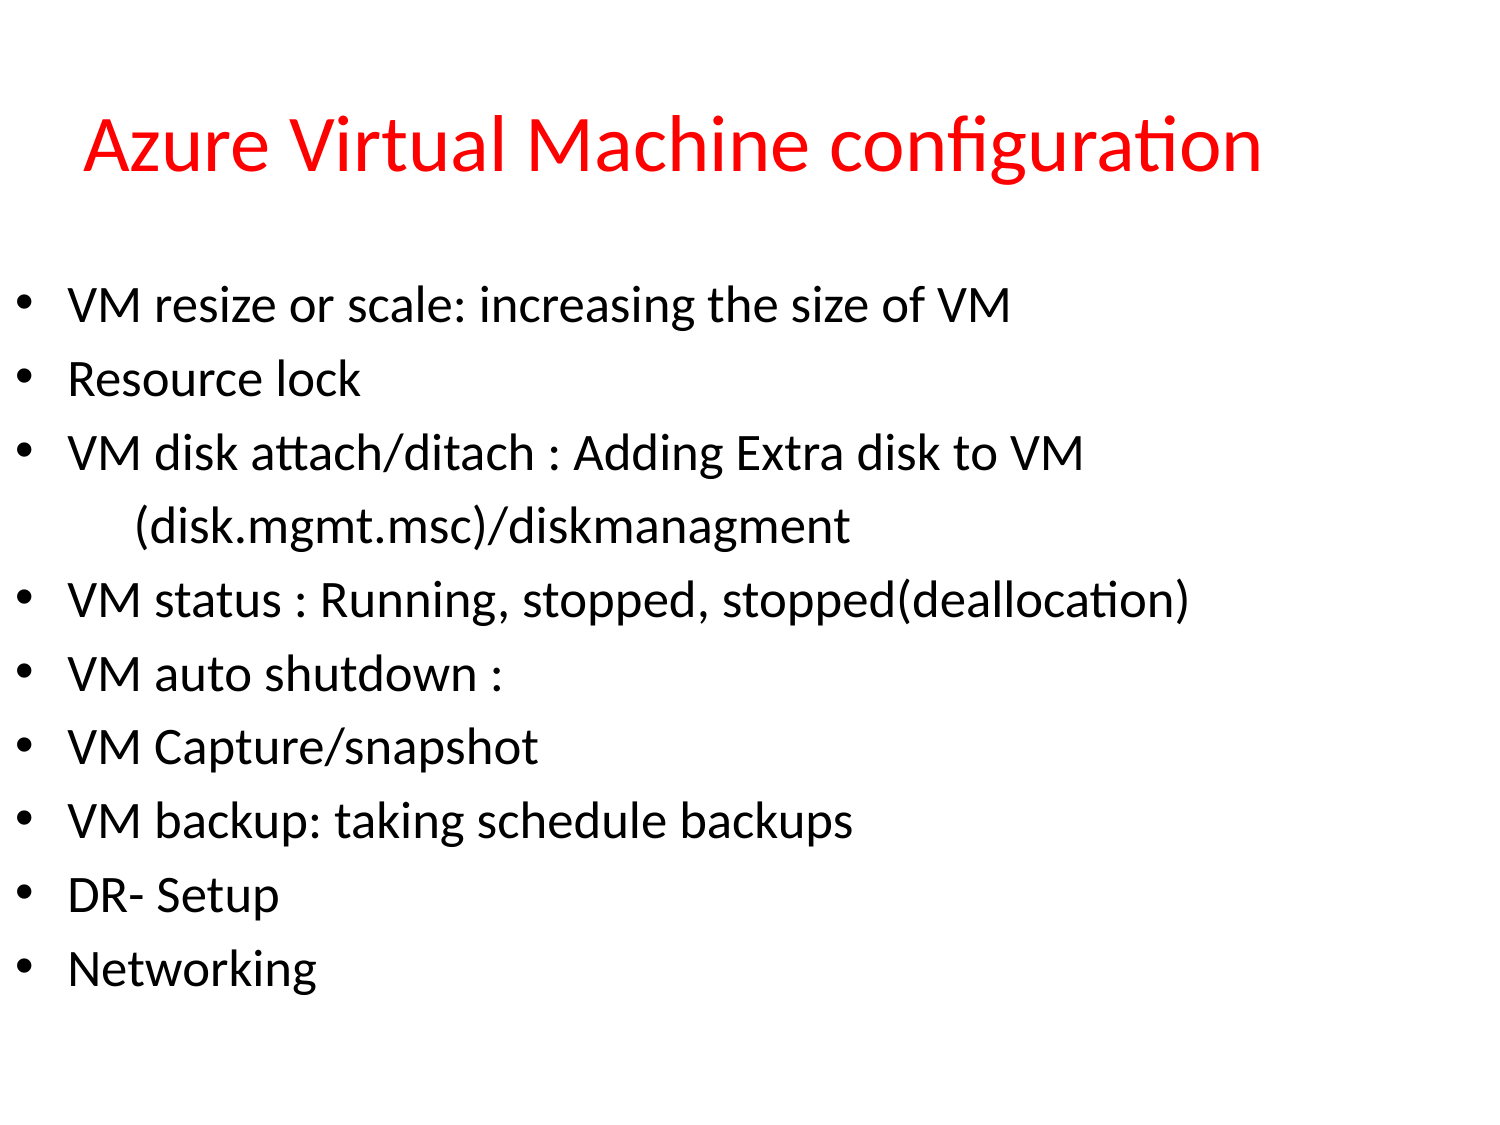

Azure Virtual Machine configuration
VM resize or scale: increasing the size of VM
Resource lock
VM disk attach/ditach : Adding Extra disk to VM
	(disk.mgmt.msc)/diskmanagment
VM status : Running, stopped, stopped(deallocation)
VM auto shutdown :
VM Capture/snapshot
VM backup: taking schedule backups
DR- Setup
Networking